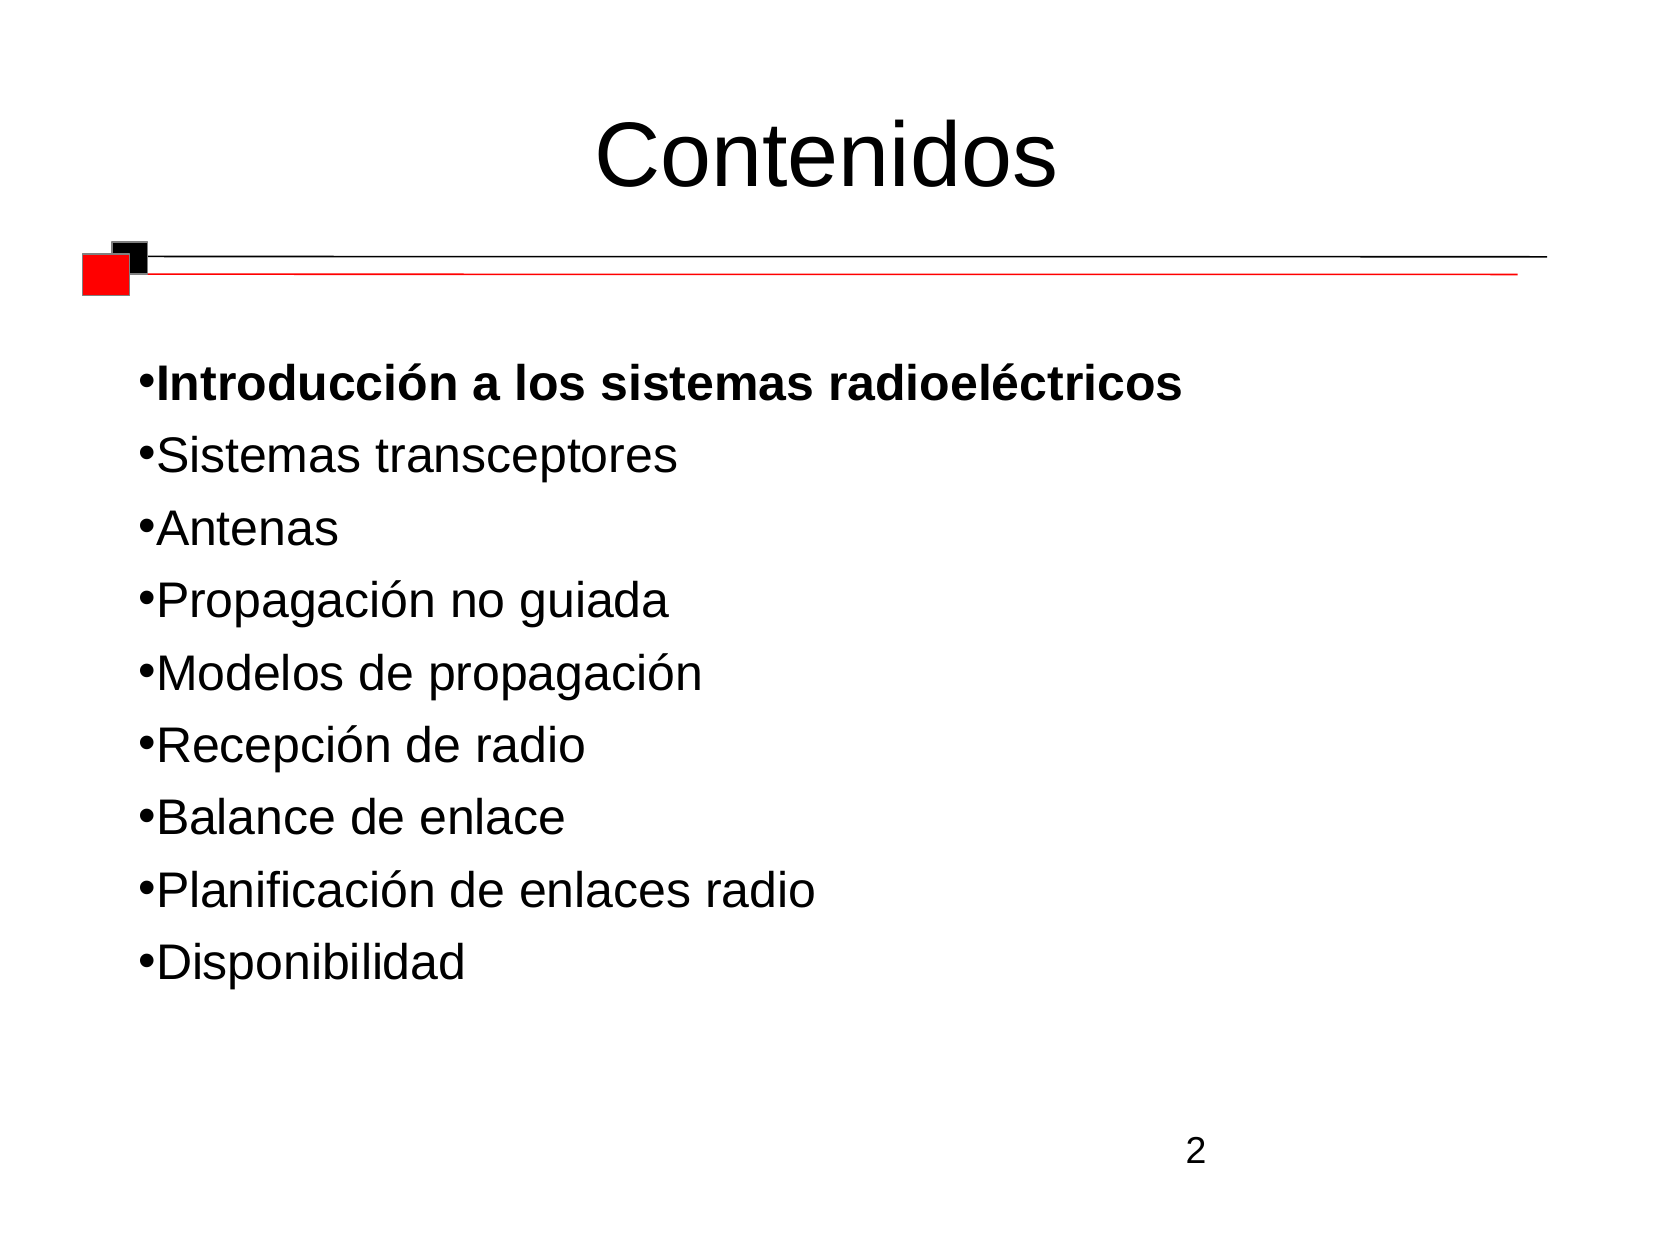

Contenidos

Introducción a los sistemas radioeléctricos
Sistemas transceptores
Antenas
Propagación no guiada
Modelos de propagación
Recepción de radio
Balance de enlace
Planificación de enlaces radio
Disponibilidad
2